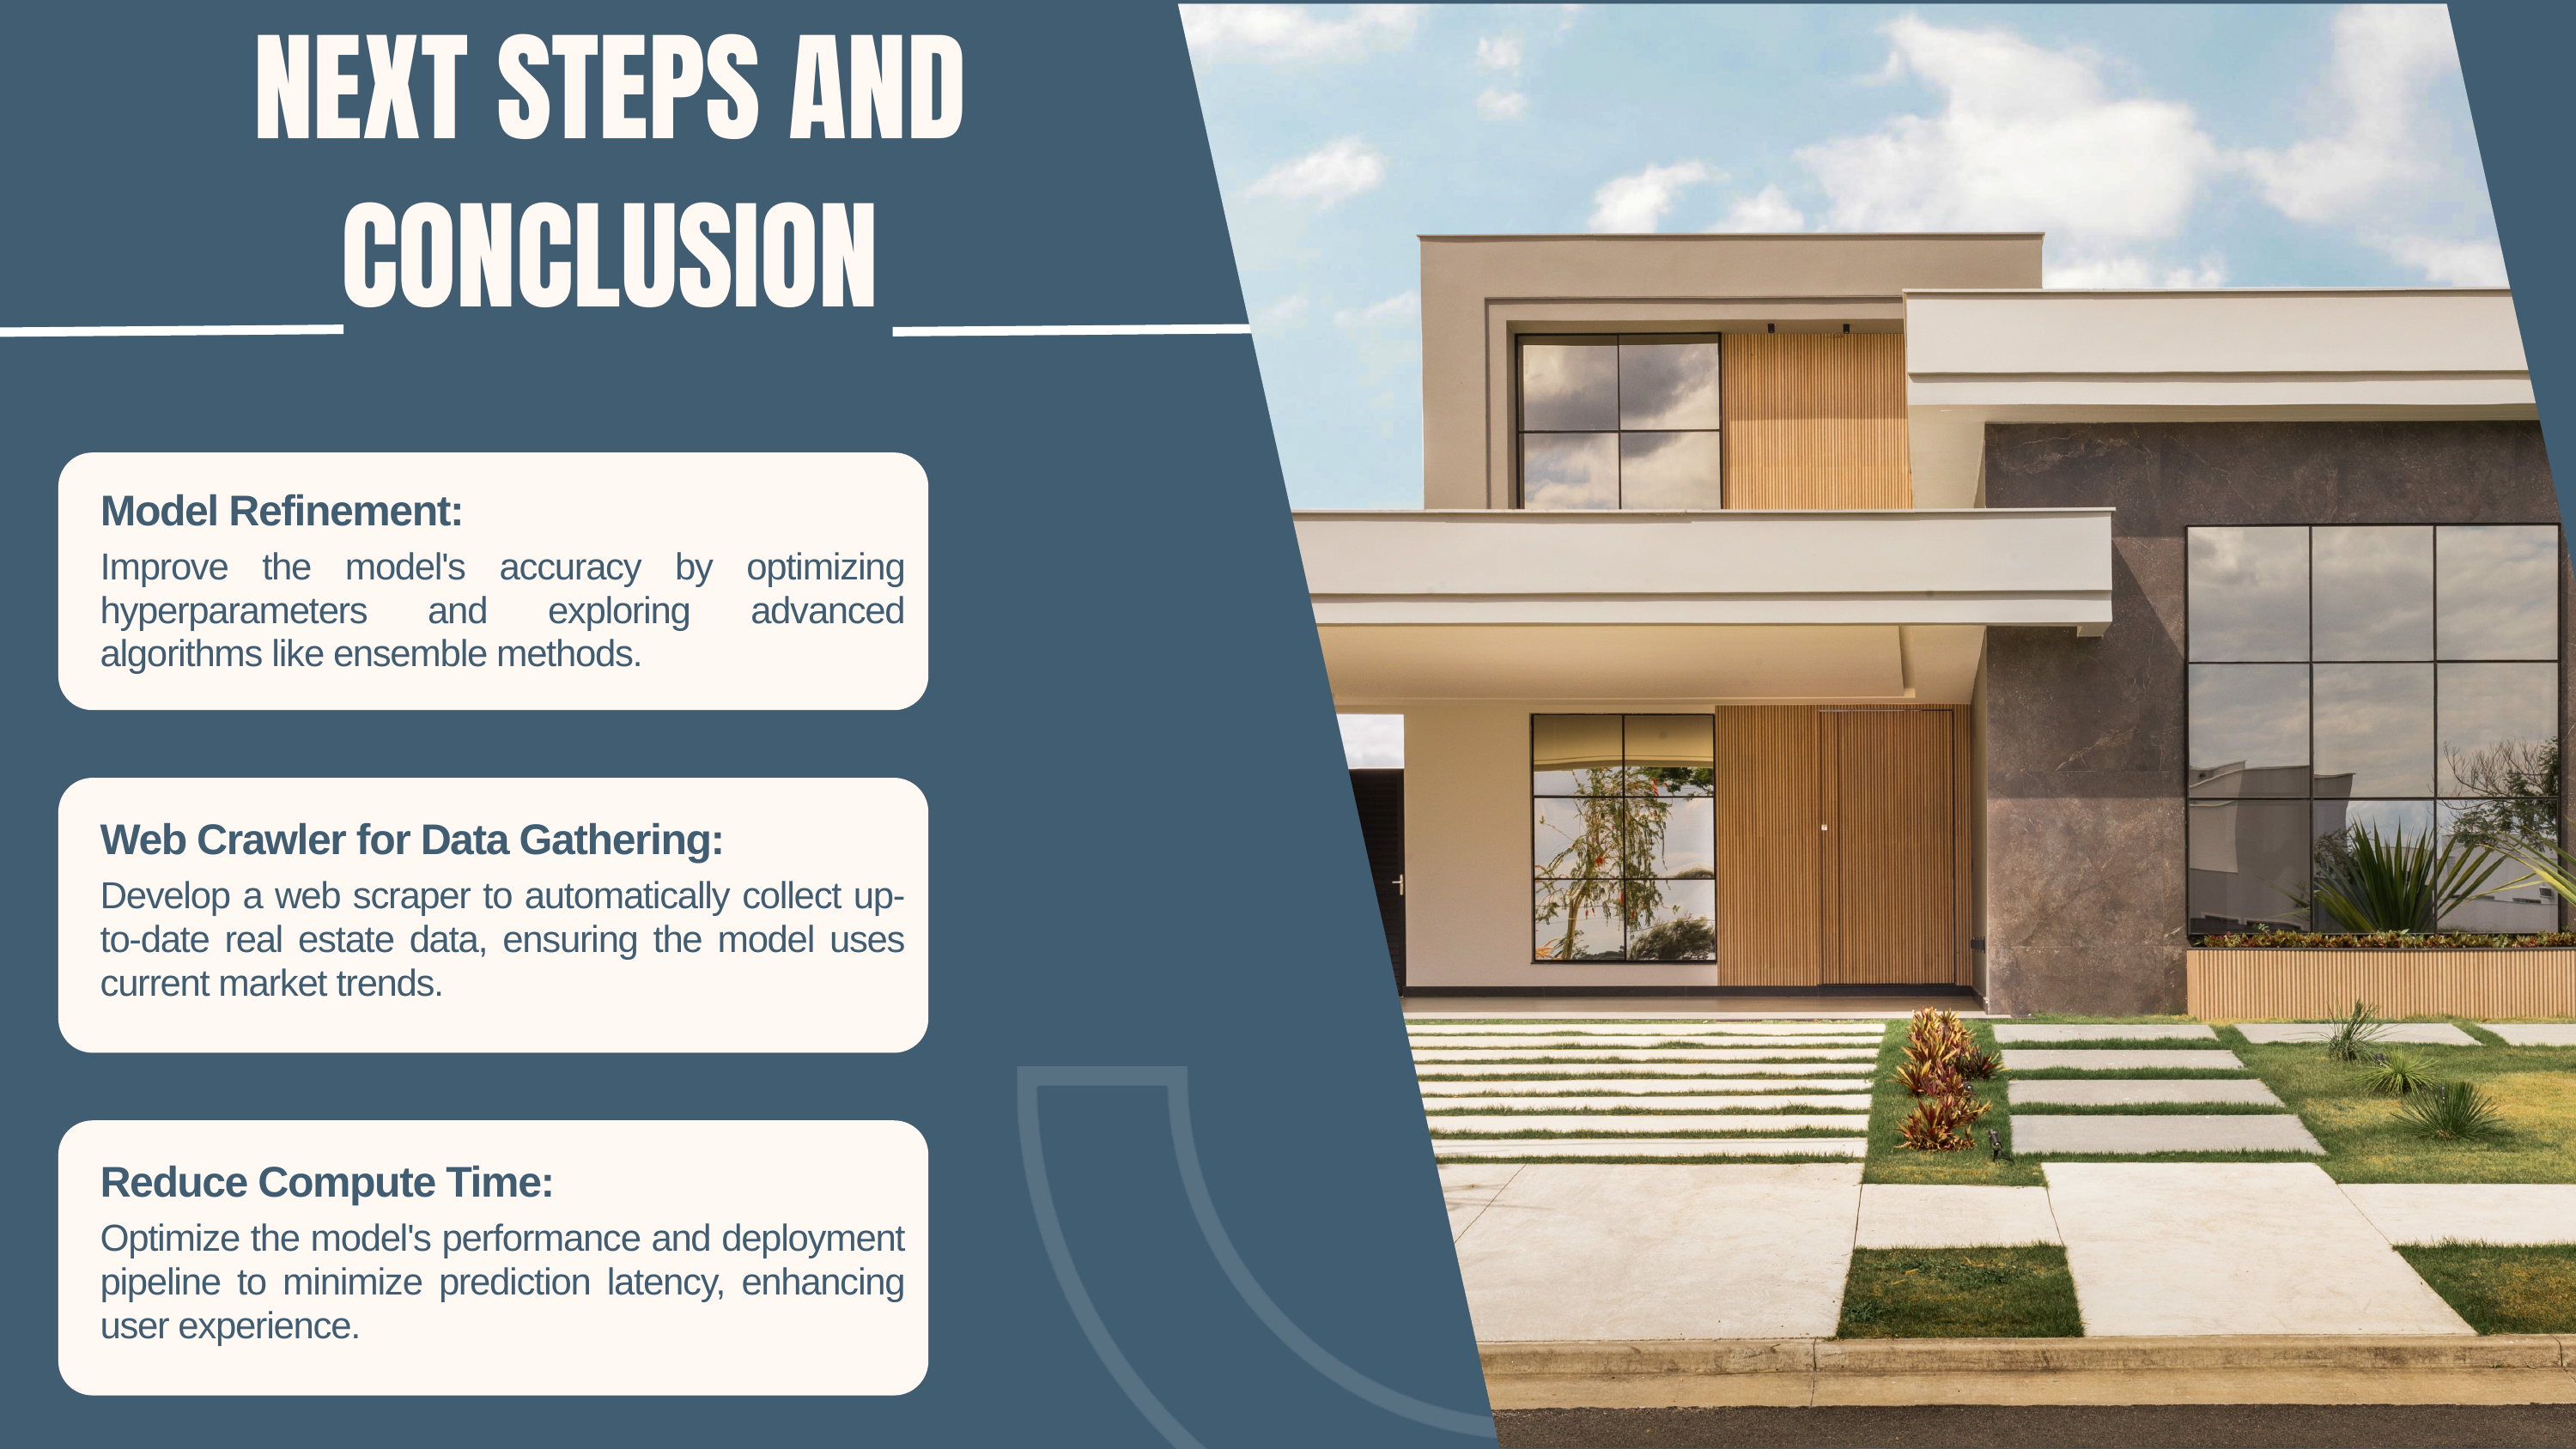

NEXT STEPS AND CONCLUSION

Model Refinement:
Improve the model's accuracy by optimizing hyperparameters and exploring advanced algorithms like ensemble methods.

Web Crawler for Data Gathering:
Develop a web scraper to automatically collect up-to-date real estate data, ensuring the model uses current market trends.

Reduce Compute Time:
Optimize the model's performance and deployment pipeline to minimize prediction latency, enhancing user experience.